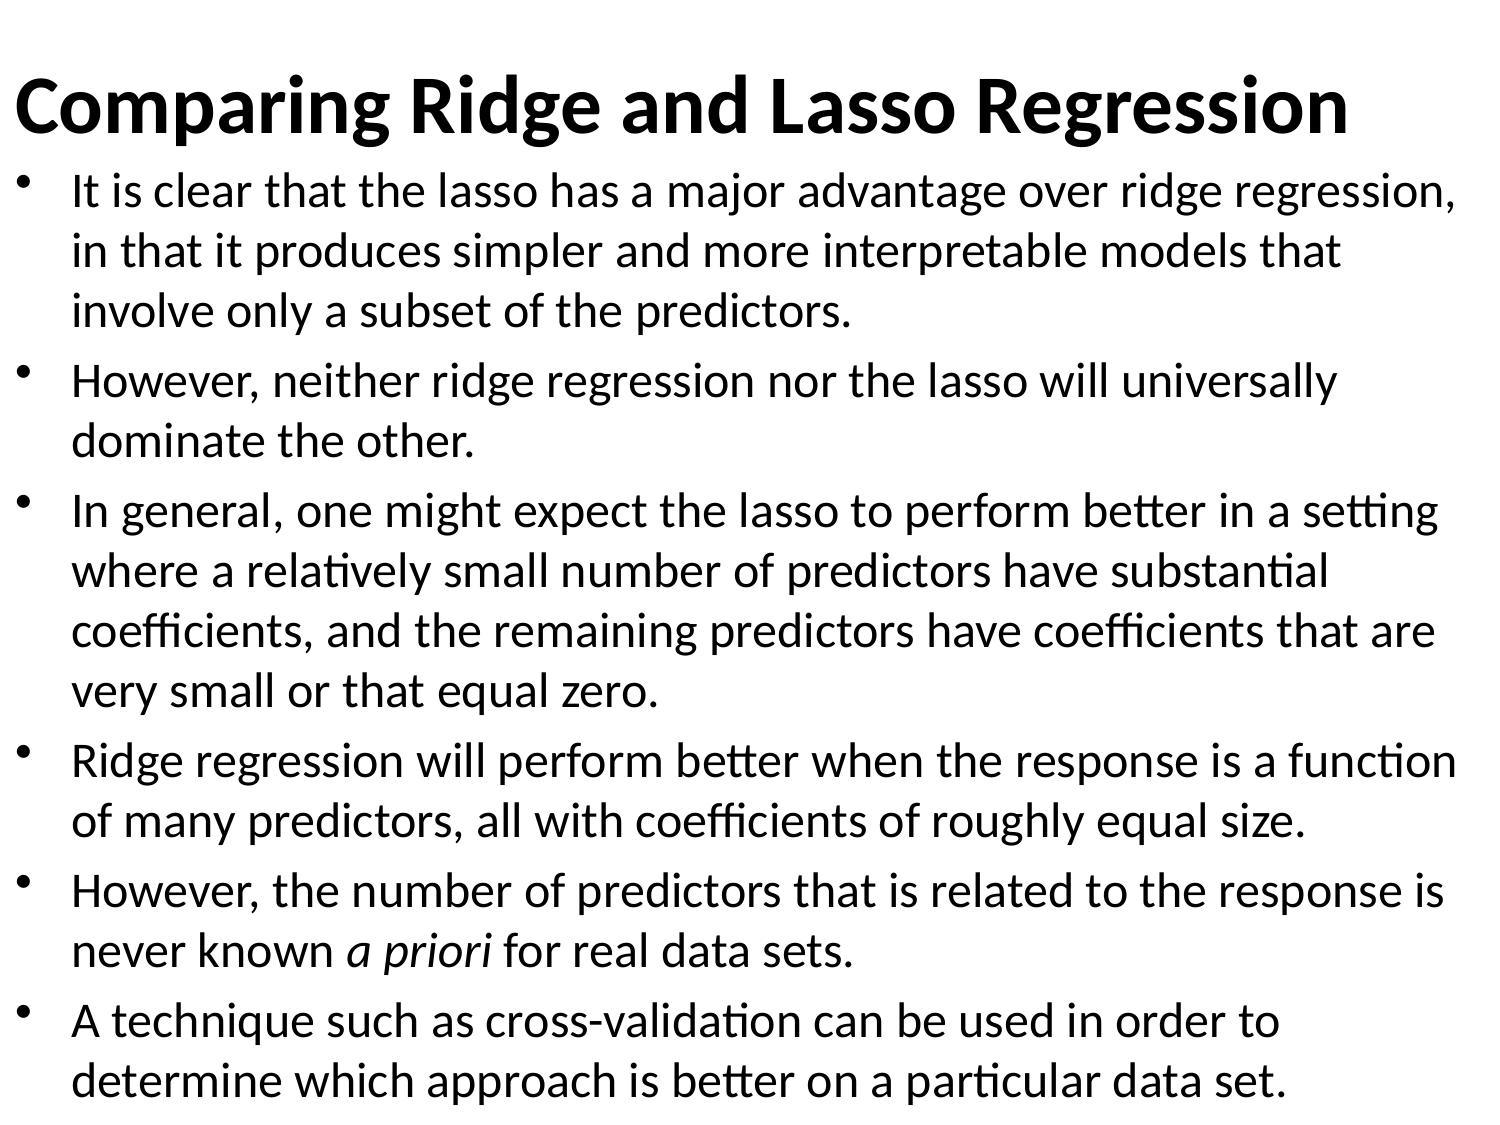

# Comparing Ridge and Lasso Regression
It is clear that the lasso has a major advantage over ridge regression, in that it produces simpler and more interpretable models that involve only a subset of the predictors.
However, neither ridge regression nor the lasso will universally dominate the other.
In general, one might expect the lasso to perform better in a setting where a relatively small number of predictors have substantial coefficients, and the remaining predictors have coefficients that are very small or that equal zero.
Ridge regression will perform better when the response is a function of many predictors, all with coefficients of roughly equal size.
However, the number of predictors that is related to the response is never known a priori for real data sets.
A technique such as cross-validation can be used in order to determine which approach is better on a particular data set.